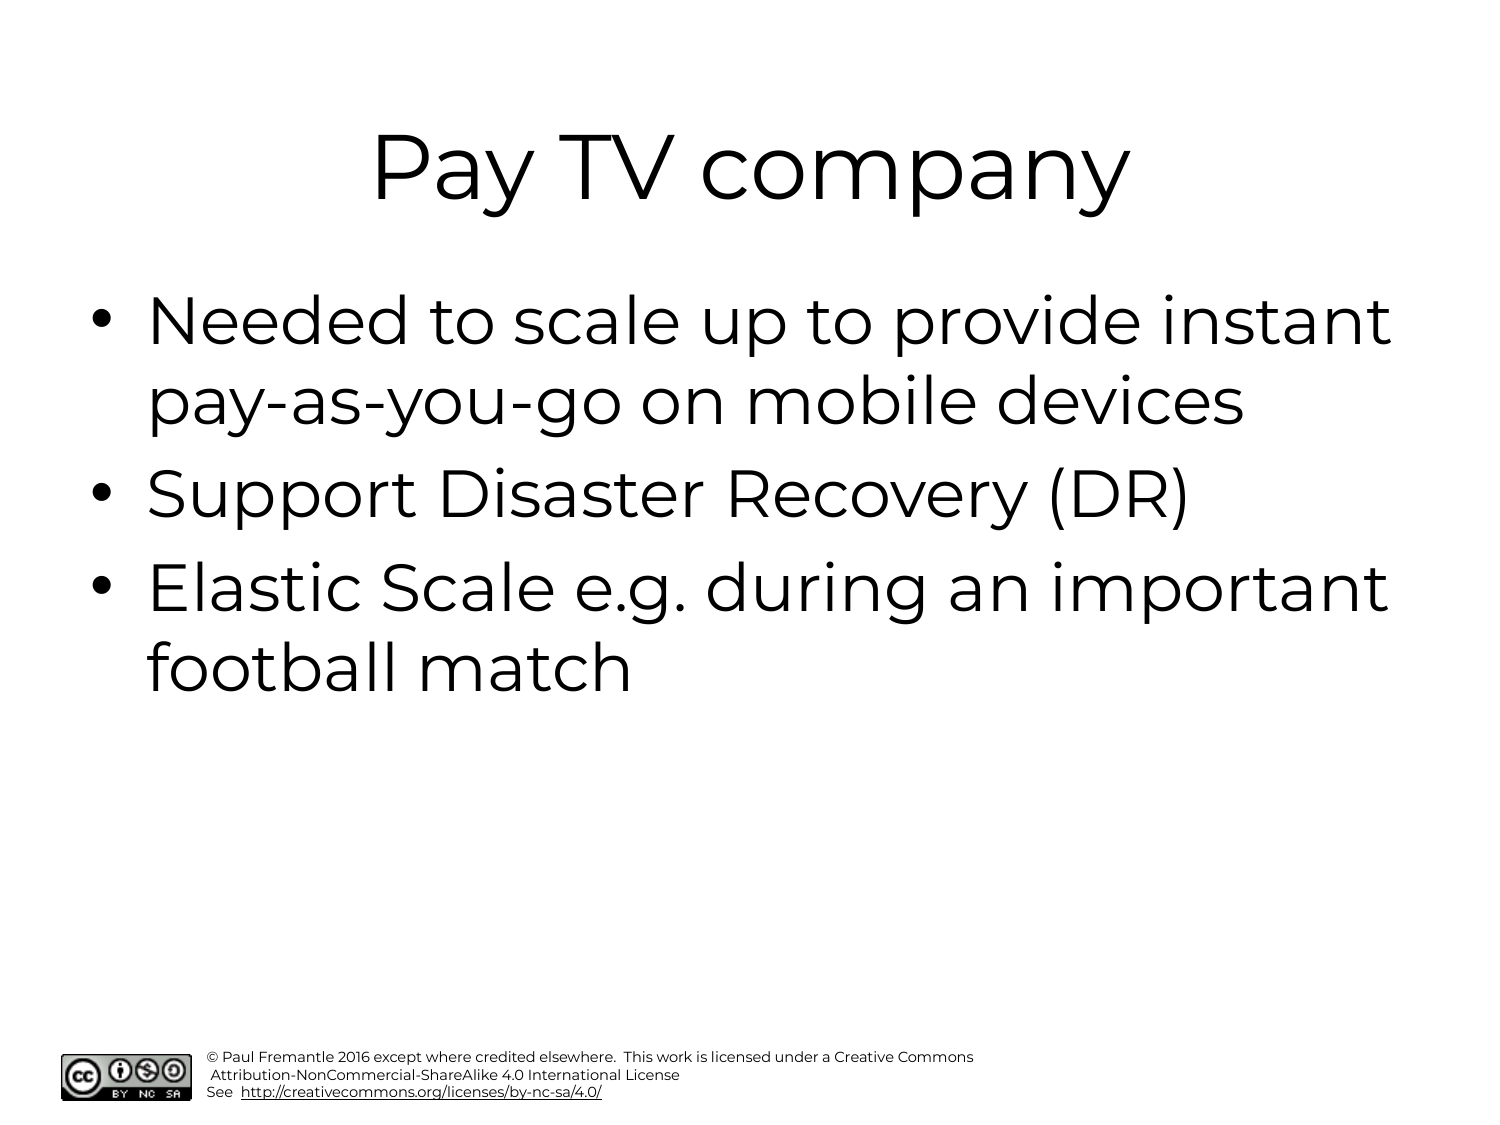

# Pay TV company
Needed to scale up to provide instant pay-as-you-go on mobile devices
Support Disaster Recovery (DR)
Elastic Scale e.g. during an important football match